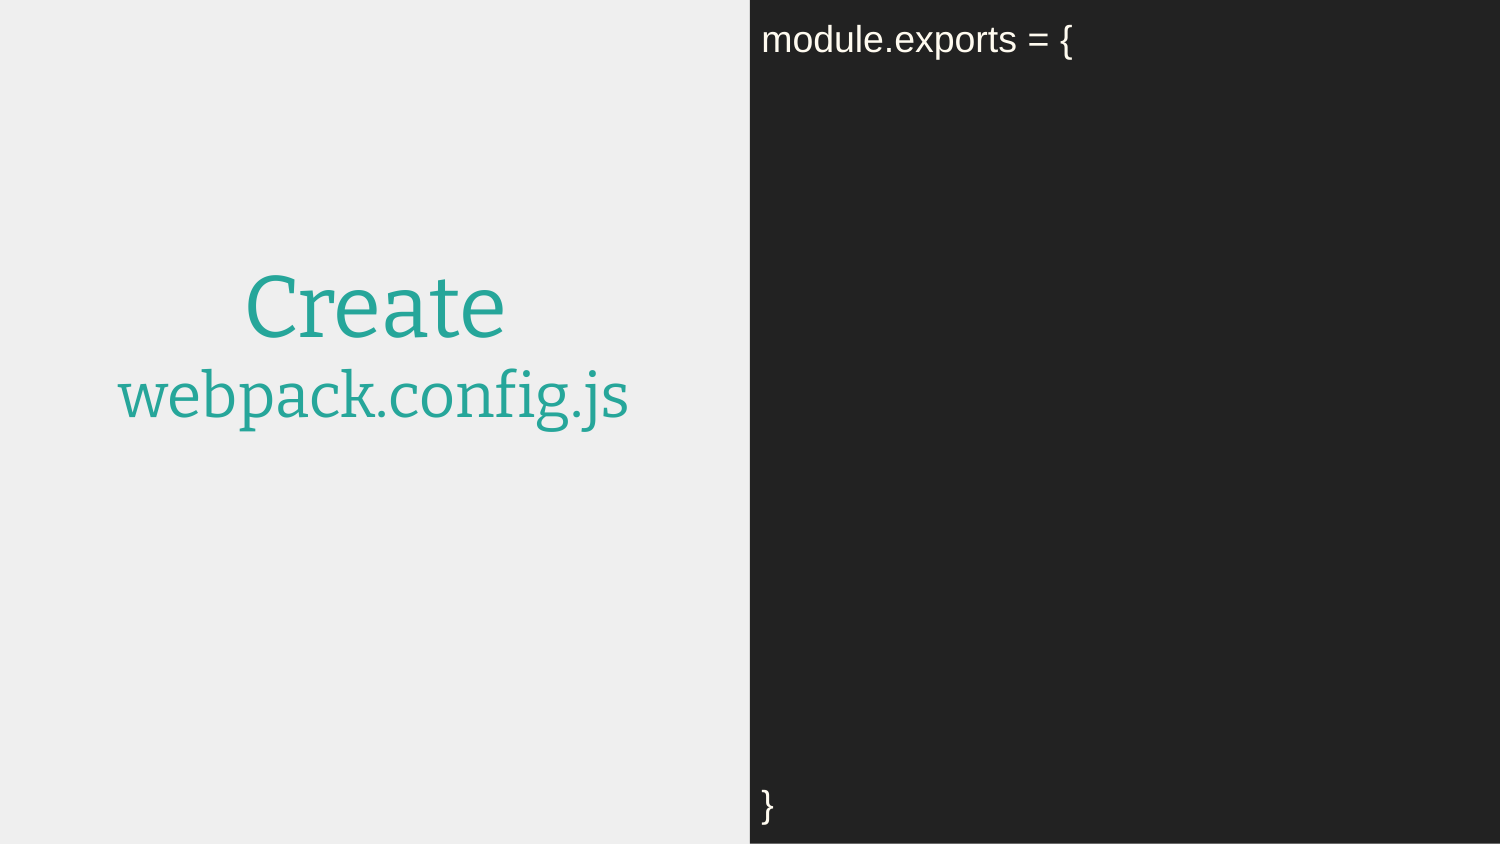

module.exports = {

}
# Create
webpack.config.js